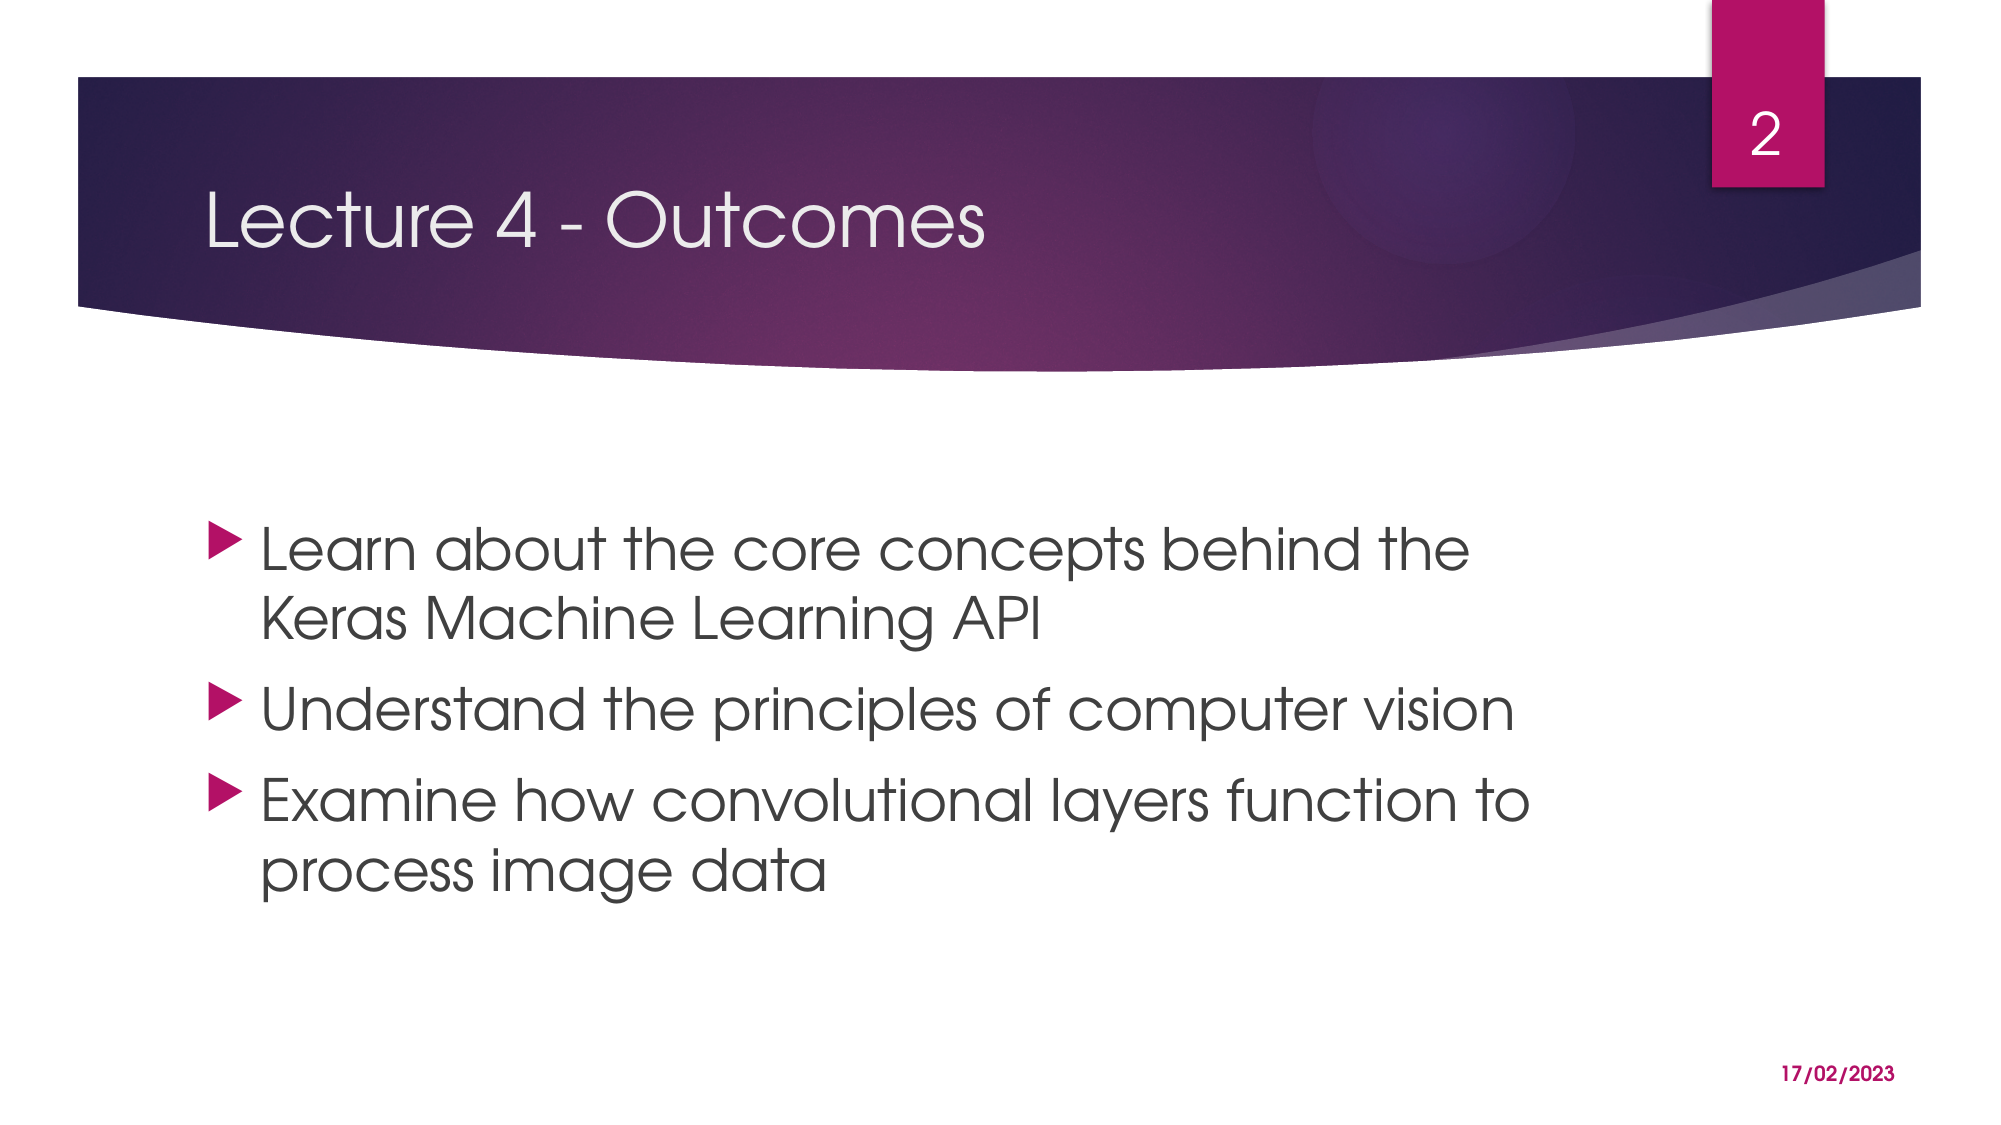

2
# Lecture 4 - Outcomes
Learn about the core concepts behind the Keras Machine Learning API
Understand the principles of computer vision
Examine how convolutional layers function to process image data
17/02/2023